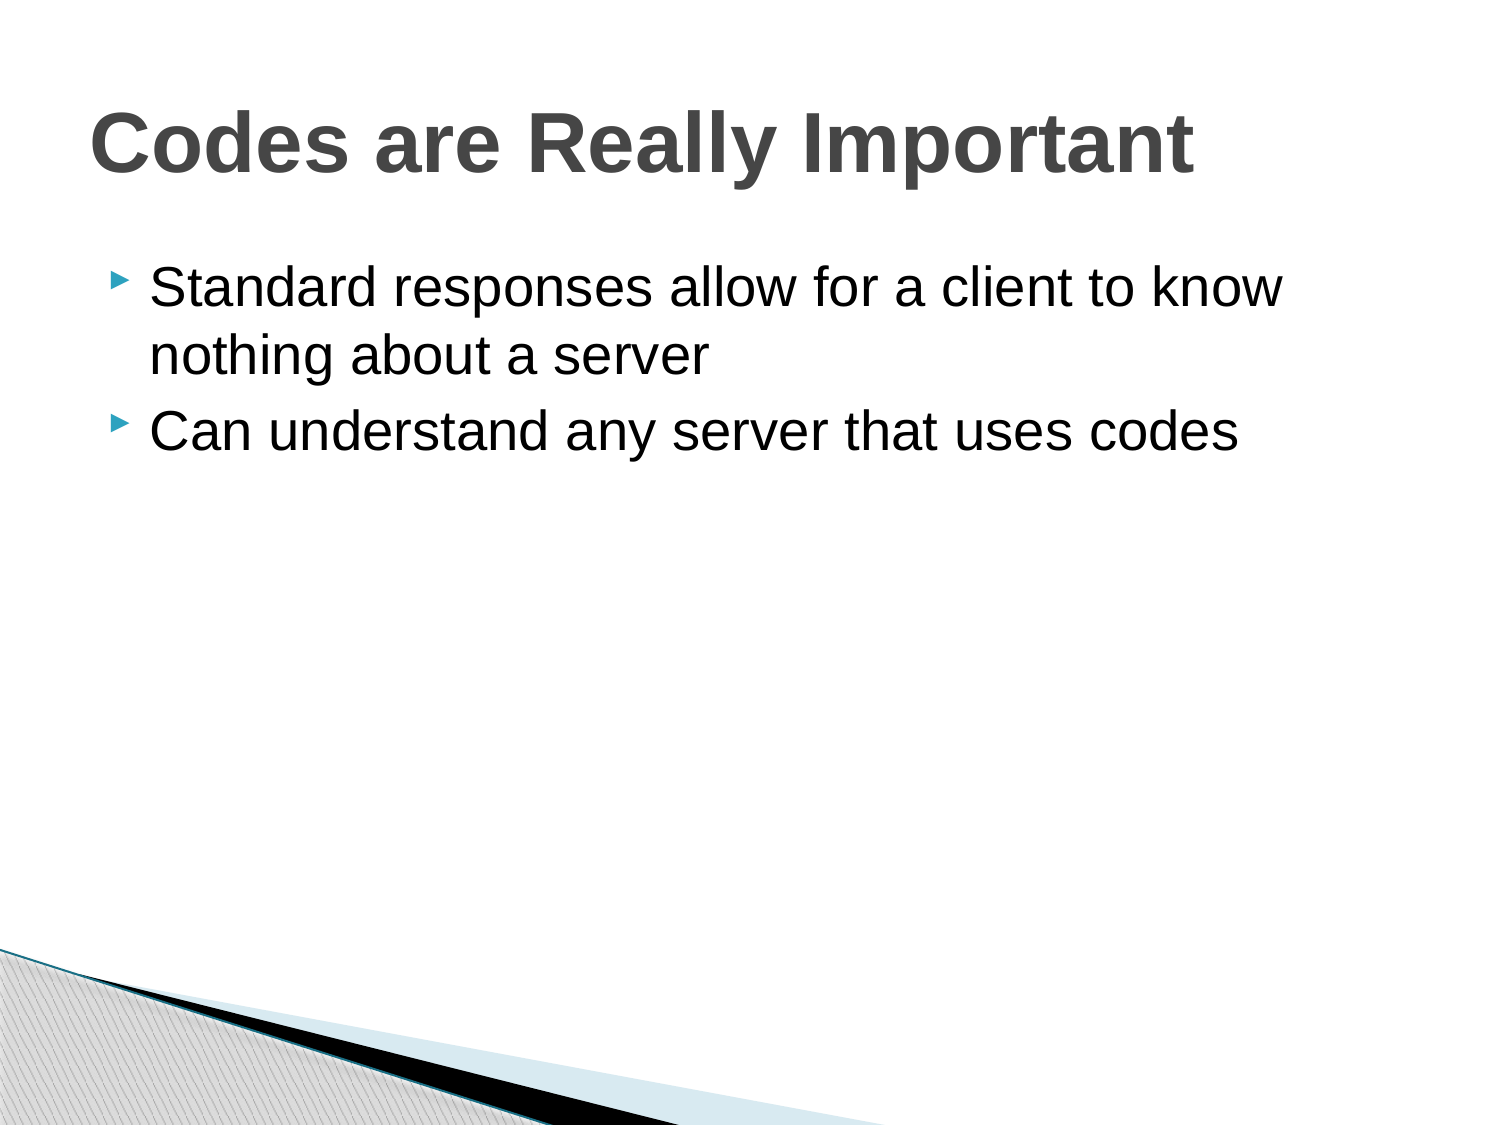

# Codes are Really Important
Standard responses allow for a client to know nothing about a server
Can understand any server that uses codes